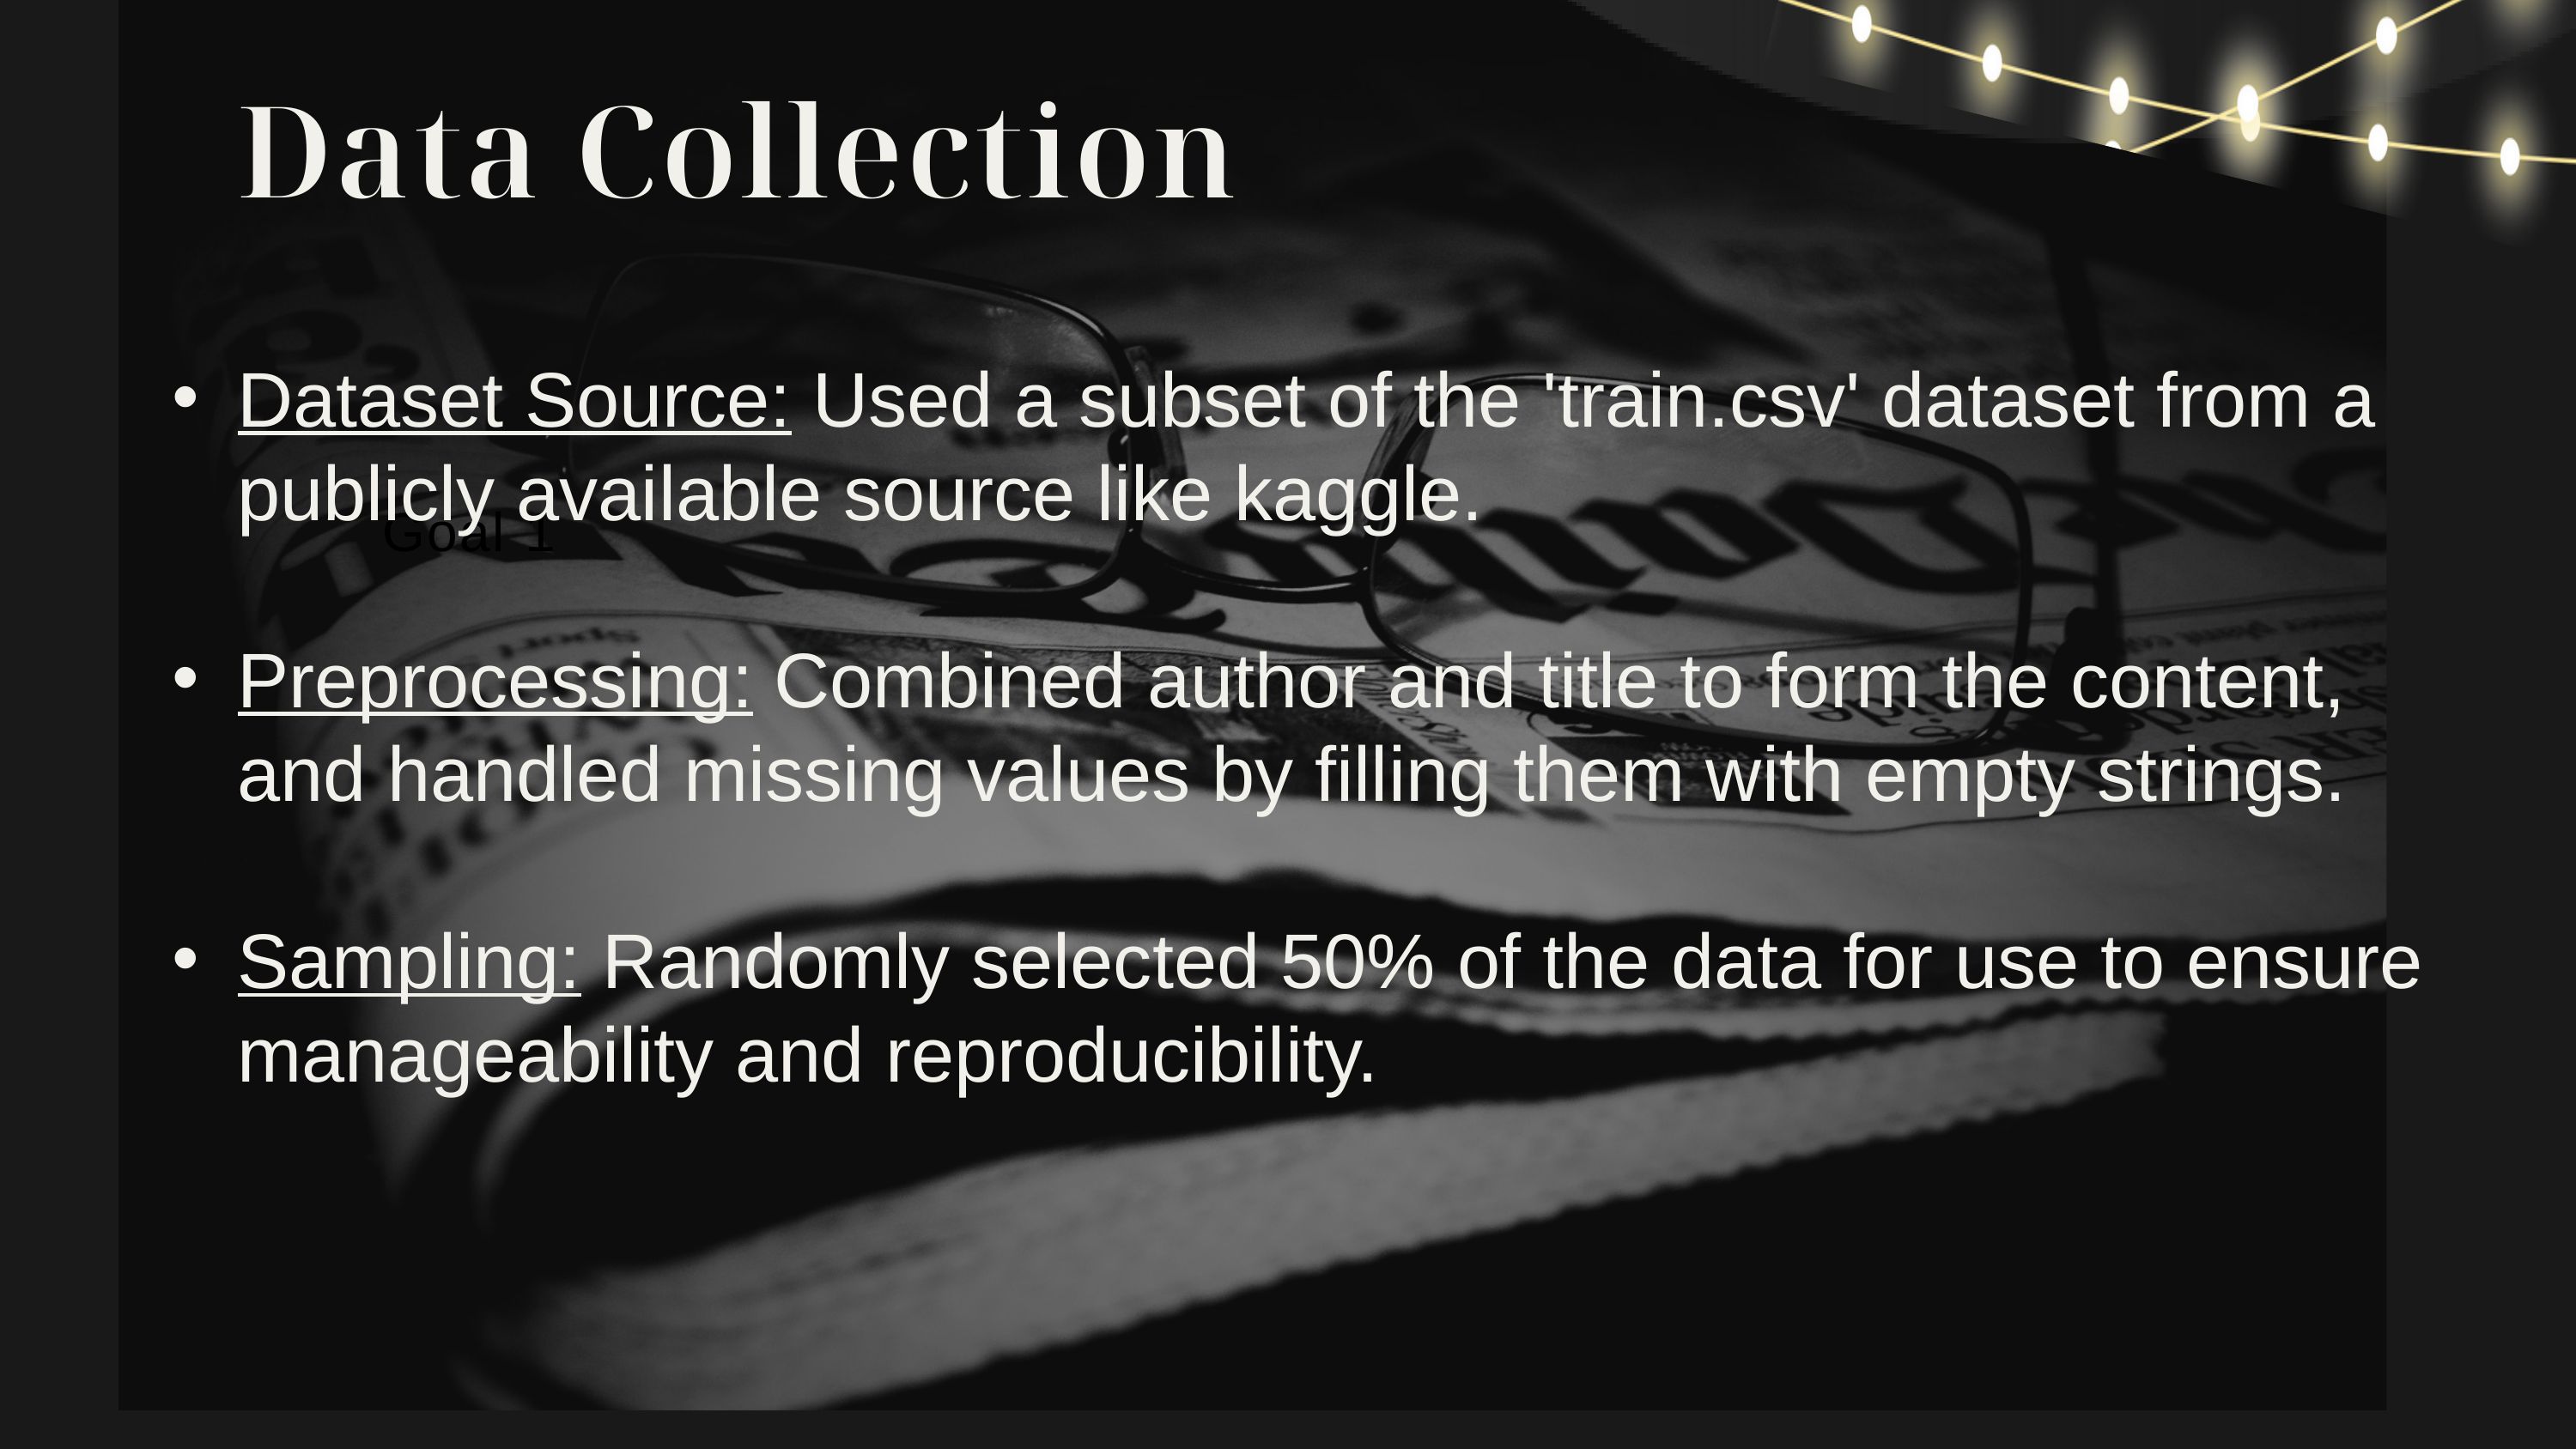

Data Collection

Dataset Source: Used a subset of the 'train.csv' dataset from a publicly available source like kaggle.

Preprocessing: Combined author and title to form the content, and handled missing values by filling them with empty strings.

Sampling: Randomly selected 50% of the data for use to ensure manageability and reproducibility.

Goal 1